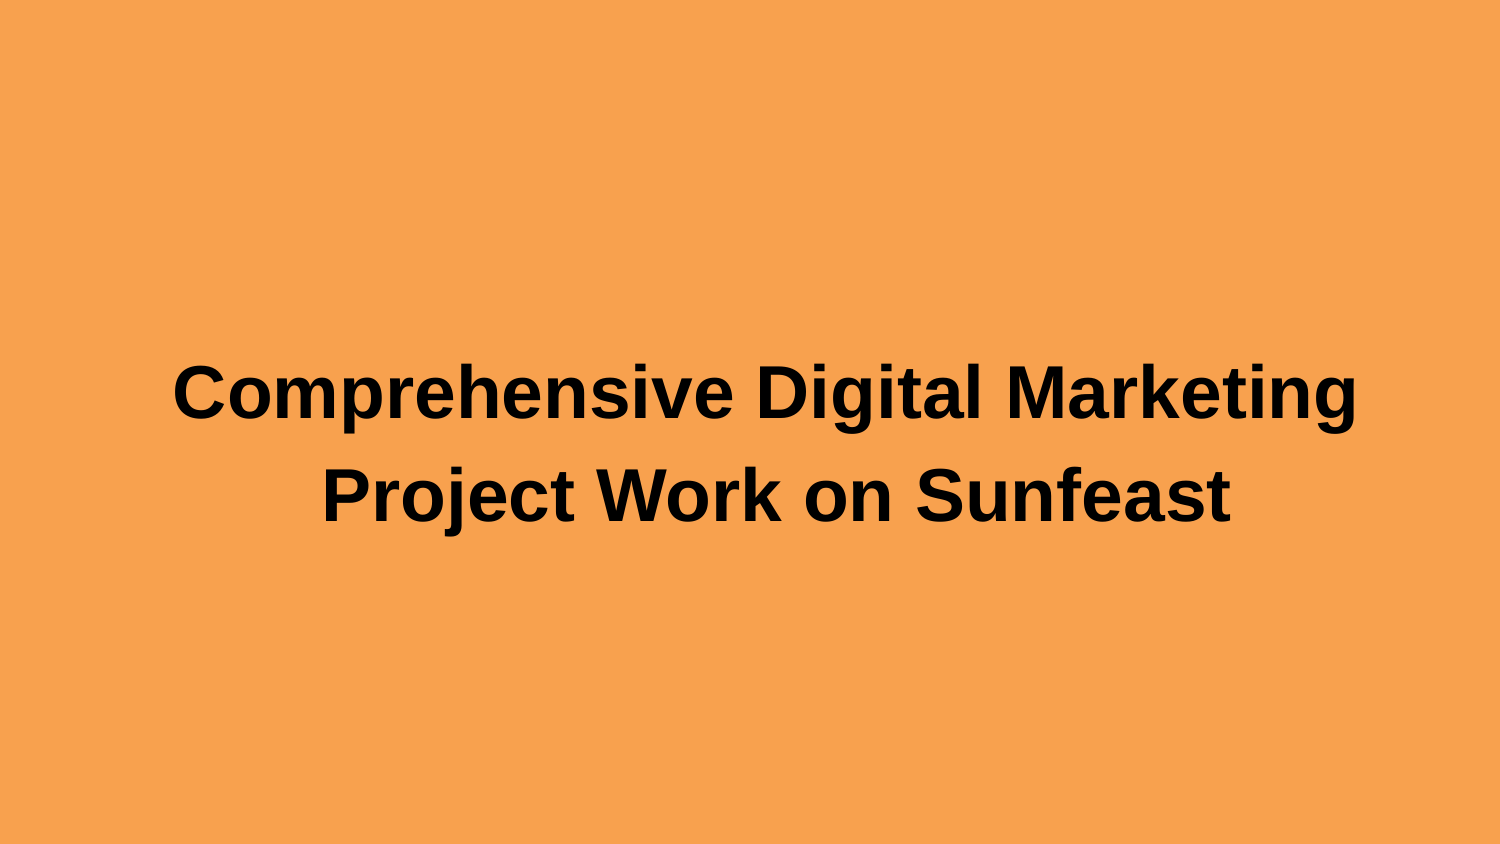

Comprehensive Digital Marketing
Project Work on Sunfeast